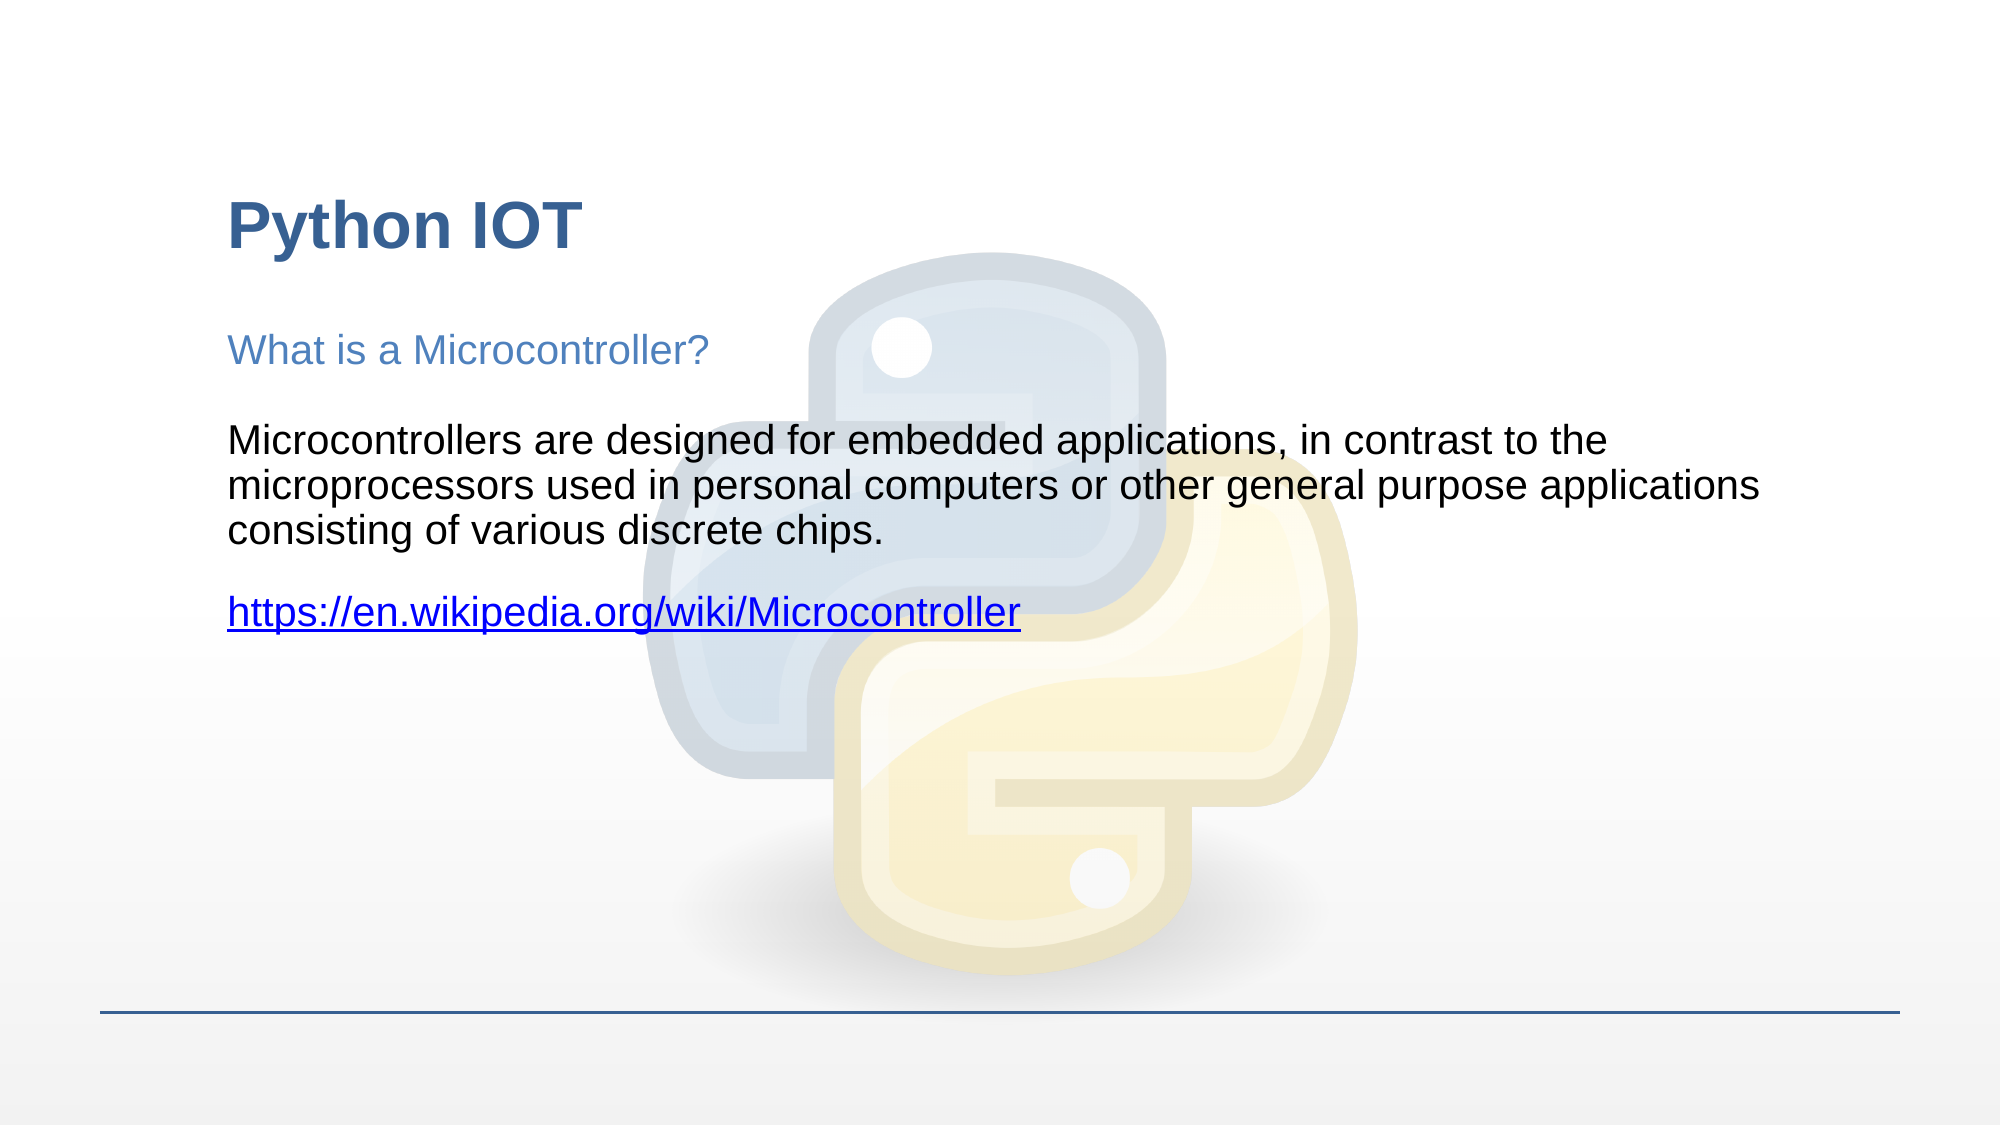

# Python IOT
What is a Microcontroller?
Microcontrollers are designed for embedded applications, in contrast to the microprocessors used in personal computers or other general purpose applications consisting of various discrete chips.
https://en.wikipedia.org/wiki/Microcontroller